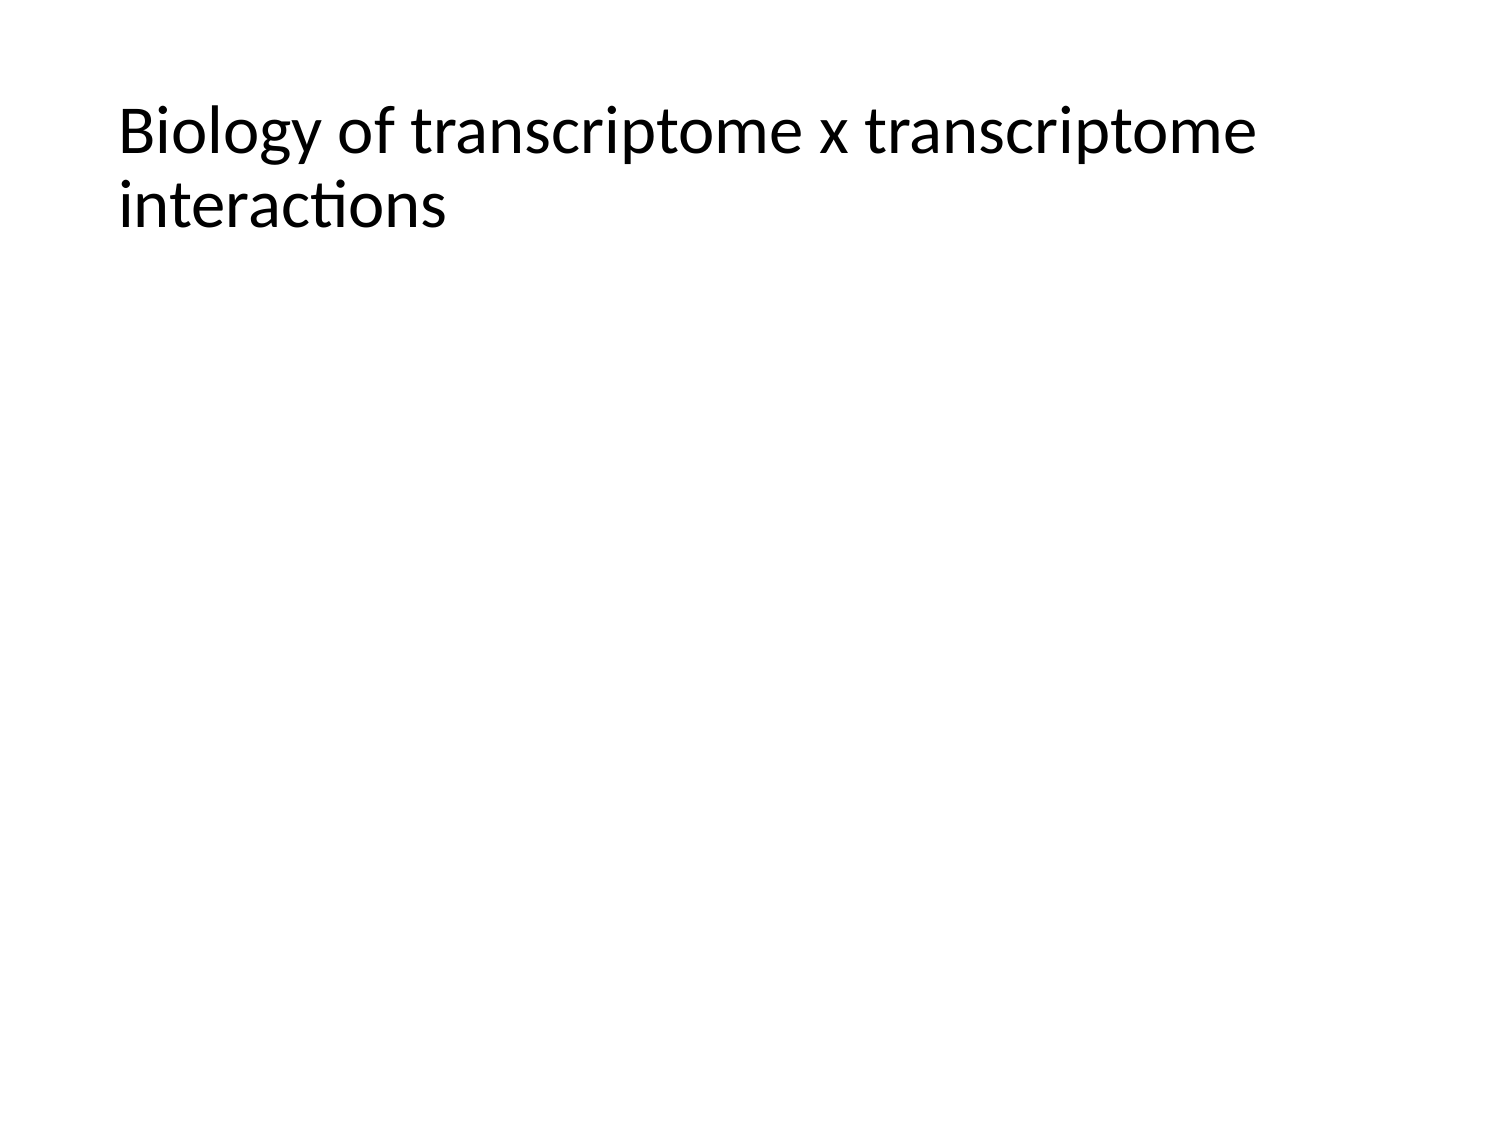

# Biology of transcriptome x transcriptome interactions